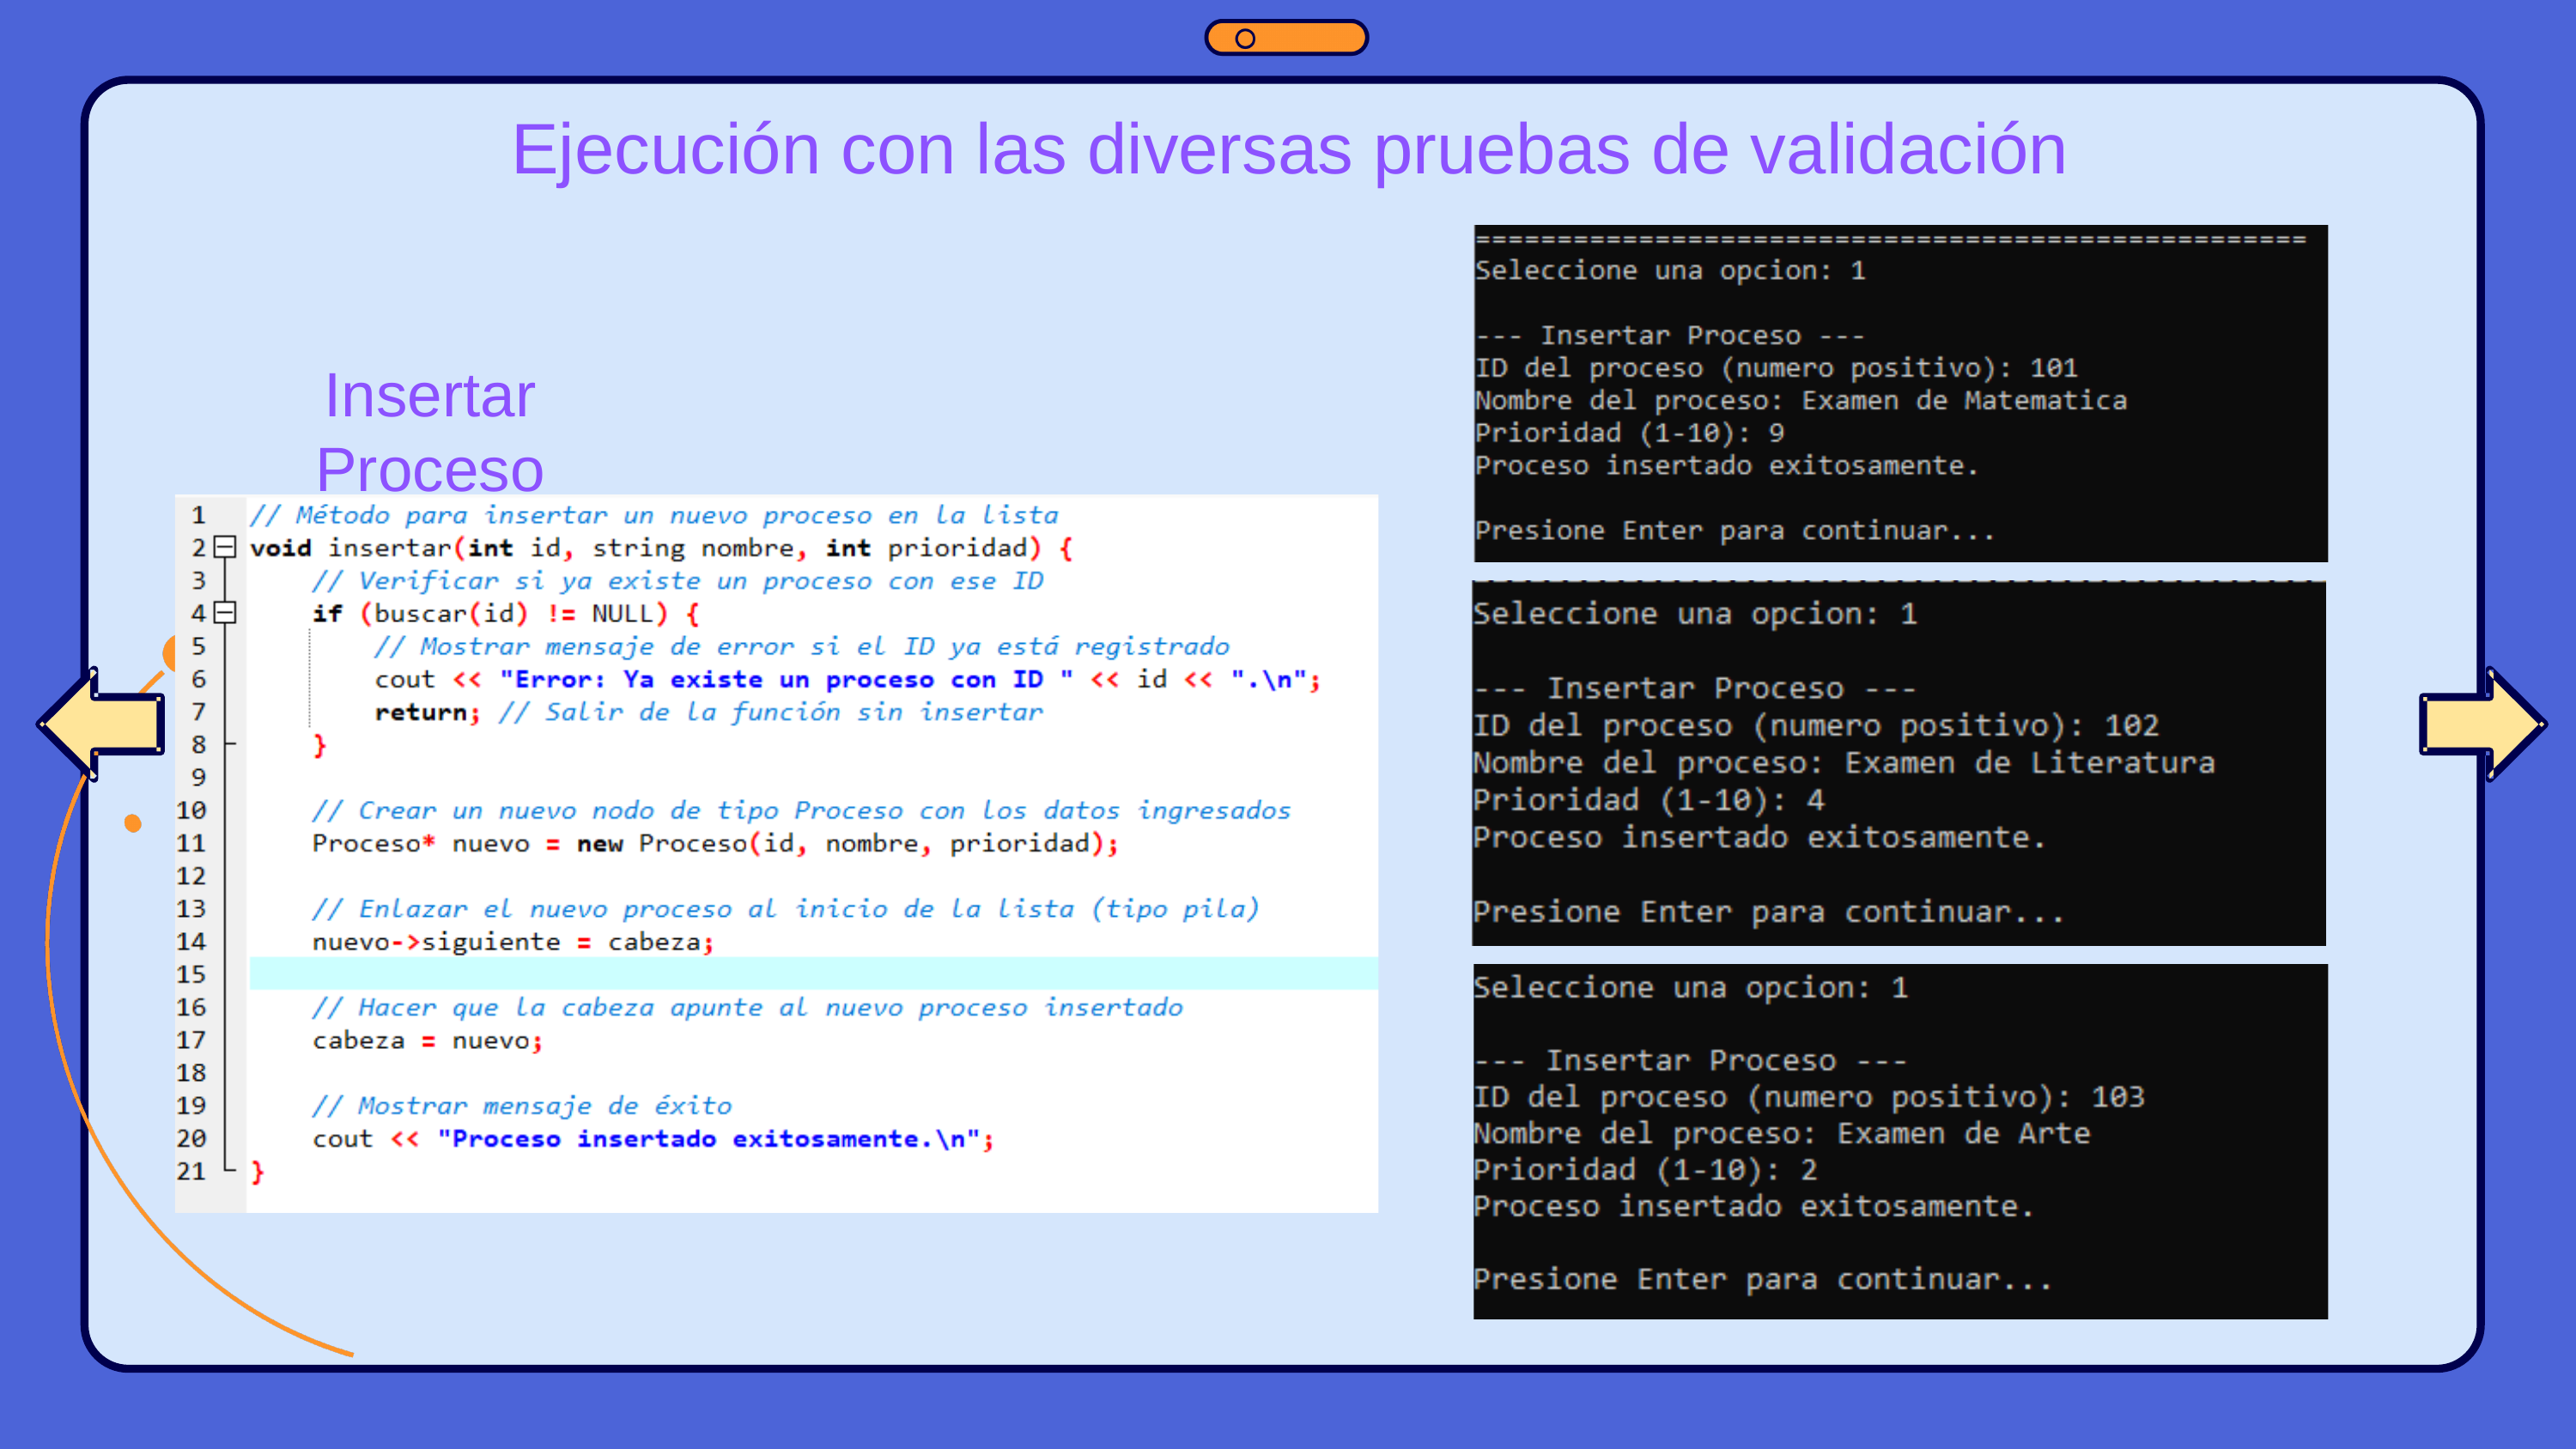

Ejecución con las diversas pruebas de validación

Insertar Proceso